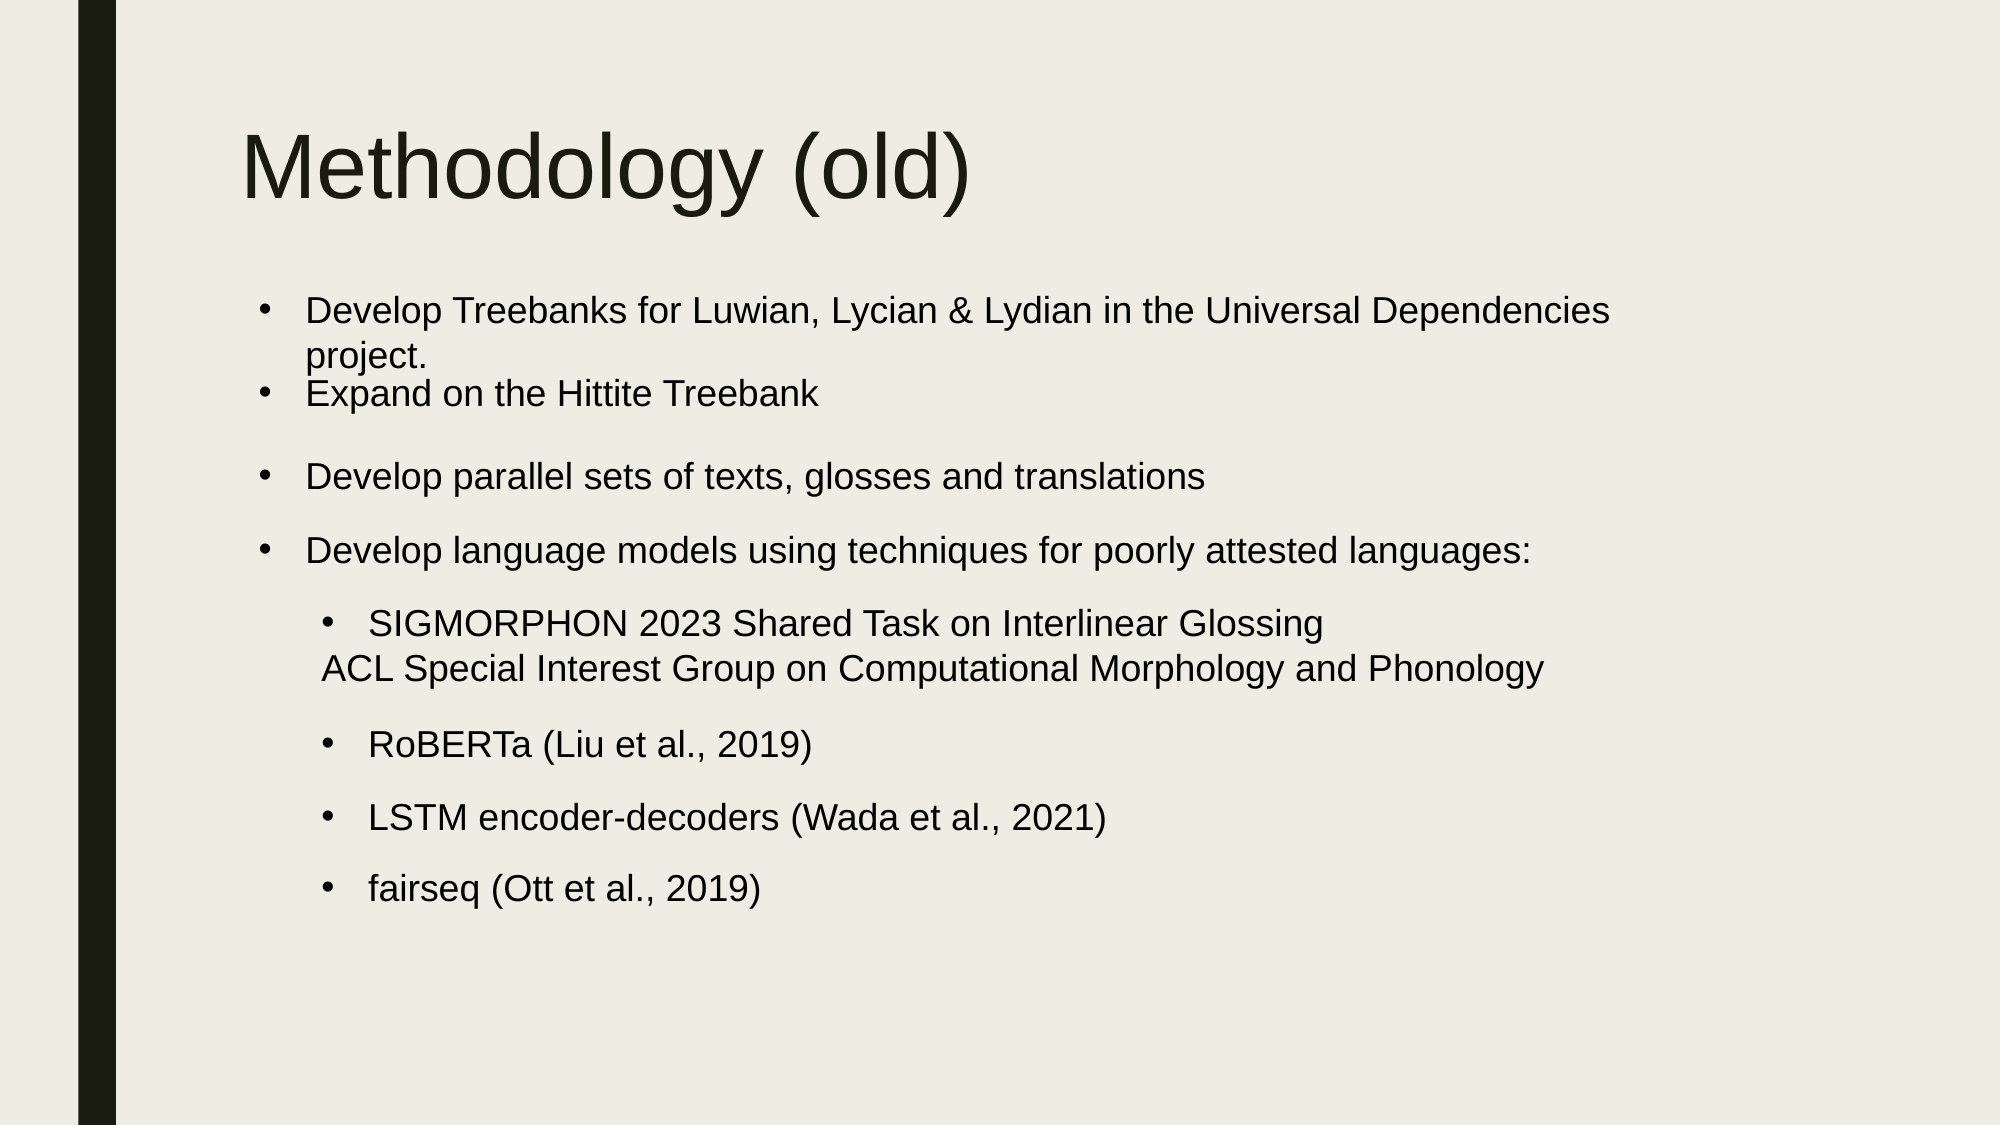

# Methodology (old)
Develop Treebanks for Luwian, Lycian & Lydian in the Universal Dependencies project.
Expand on the Hittite Treebank
Develop parallel sets of texts, glosses and translations
Develop language models using techniques for poorly attested languages:

SIGMORPHON 2023 Shared Task on Interlinear Glossing
ACL Special Interest Group on Computational Morphology and Phonology

RoBERTa (Liu et al., 2019)
LSTM encoder-decoders (Wada et al., 2021)
fairseq (Ott et al., 2019)